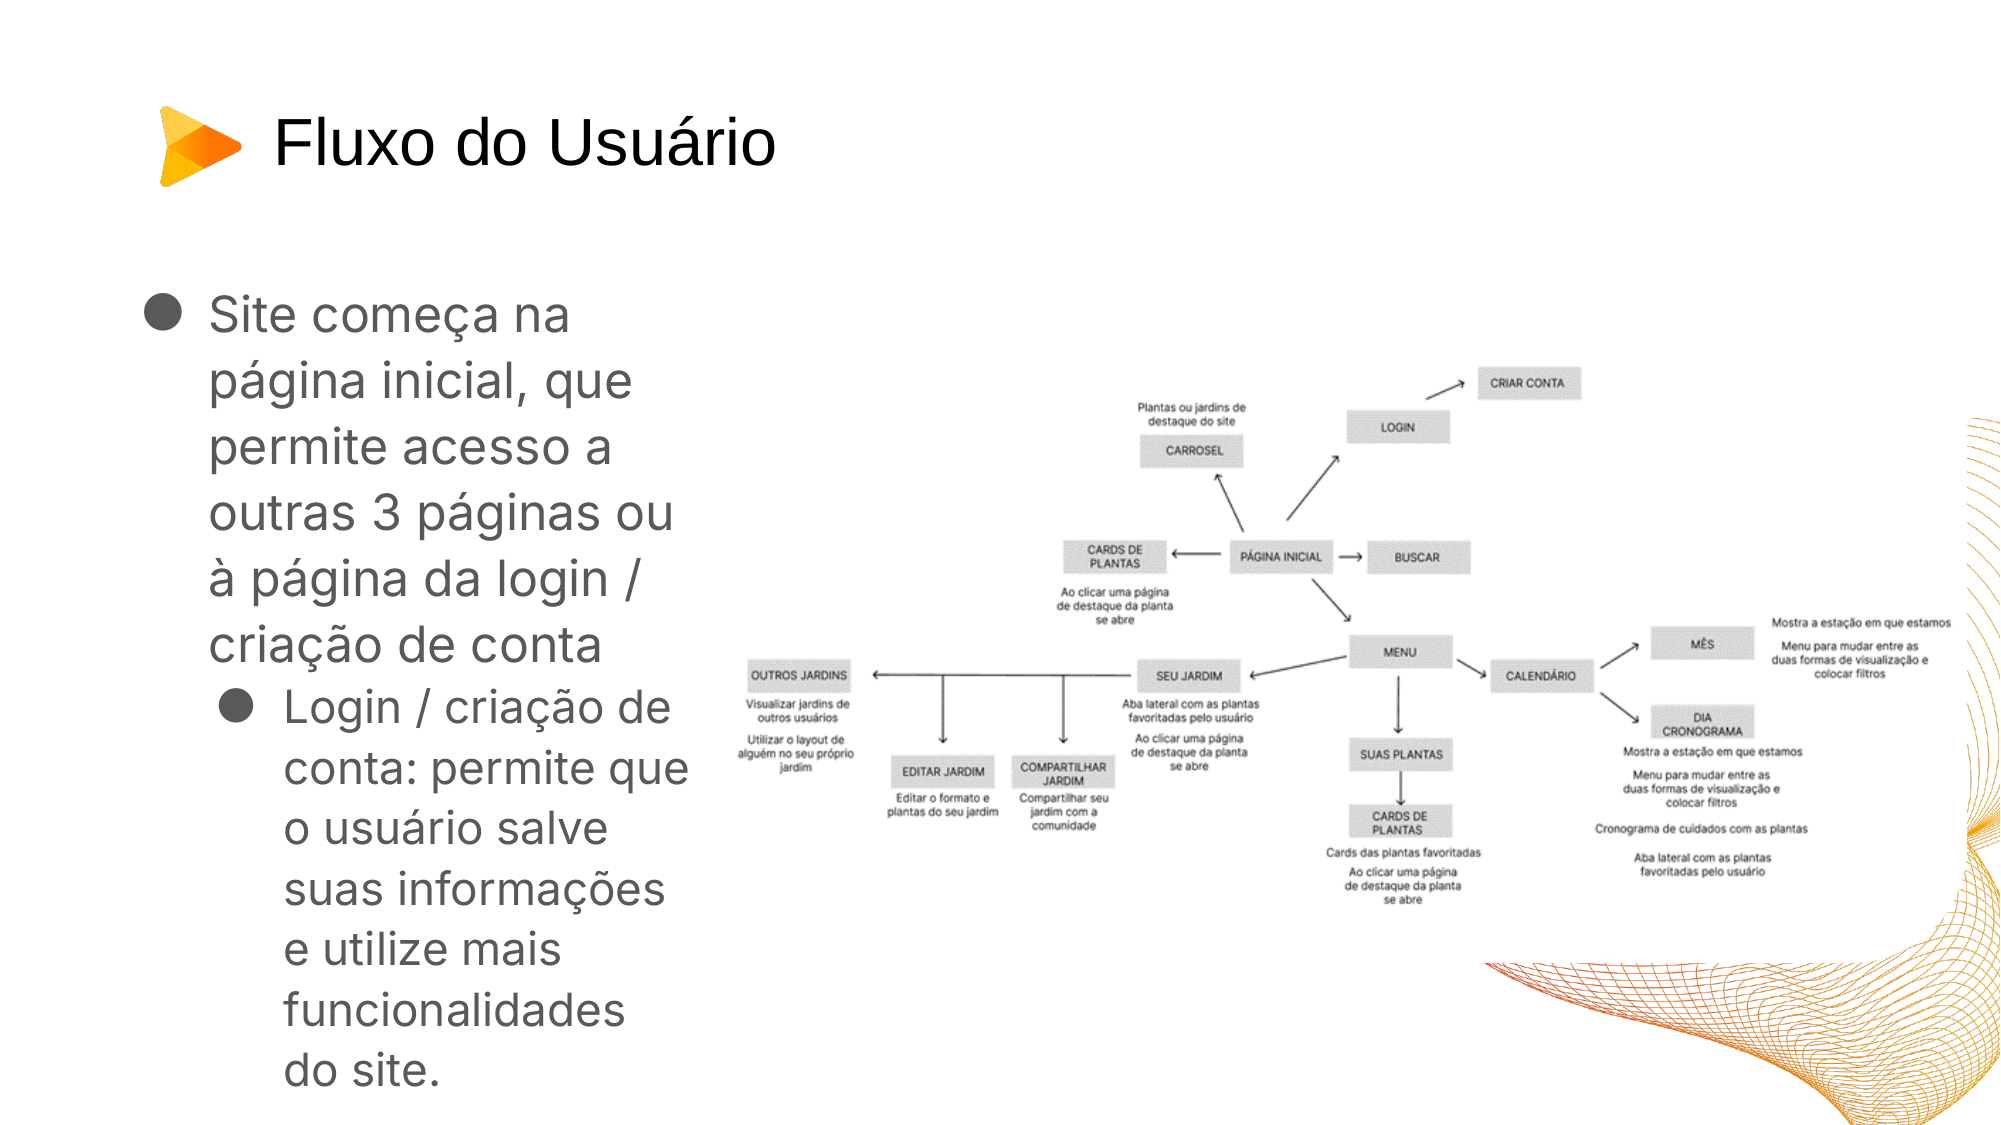

# Fluxo do Usuário
Site começa na página inicial, que permite acesso a outras 3 páginas ou à página da login / criação de conta
Login / criação de conta: permite que o usuário salve suas informações e utilize mais funcionalidades do site.